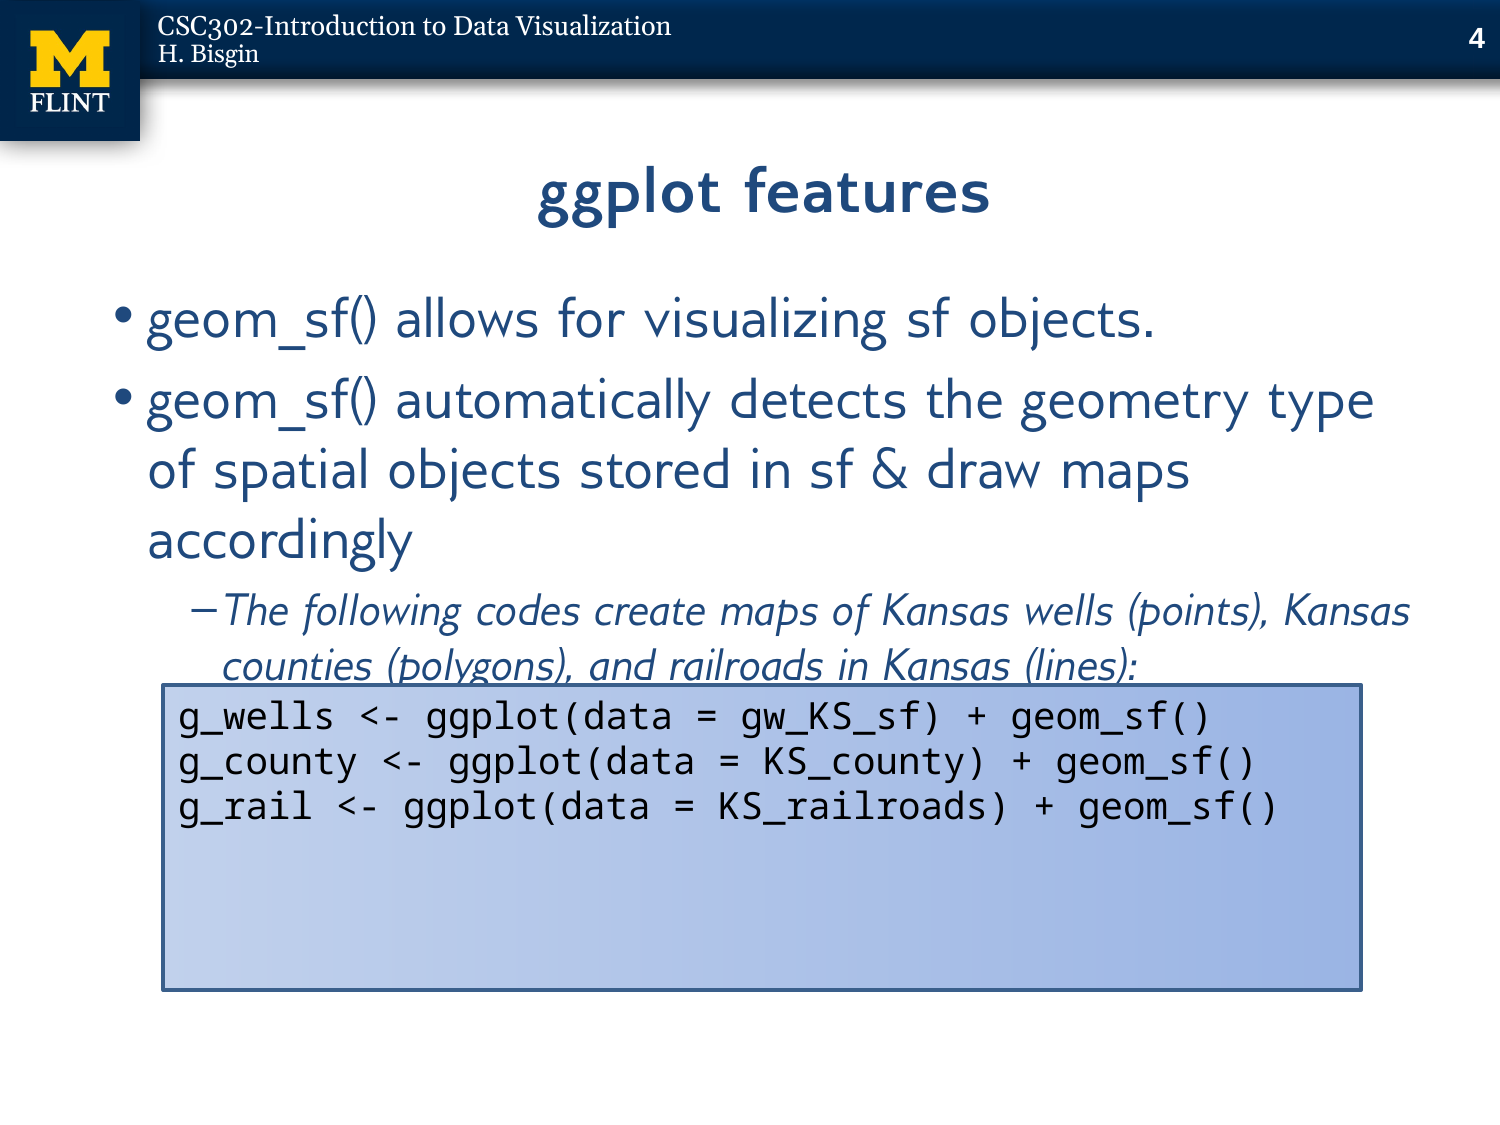

4
# ggplot features
geom_sf() allows for visualizing sf objects.
geom_sf() automatically detects the geometry type of spatial objects stored in sf & draw maps accordingly
The following codes create maps of Kansas wells (points), Kansas counties (polygons), and railroads in Kansas (lines):
g_wells <- ggplot(data = gw_KS_sf) + geom_sf()
g_county <- ggplot(data = KS_county) + geom_sf()
g_rail <- ggplot(data = KS_railroads) + geom_sf()